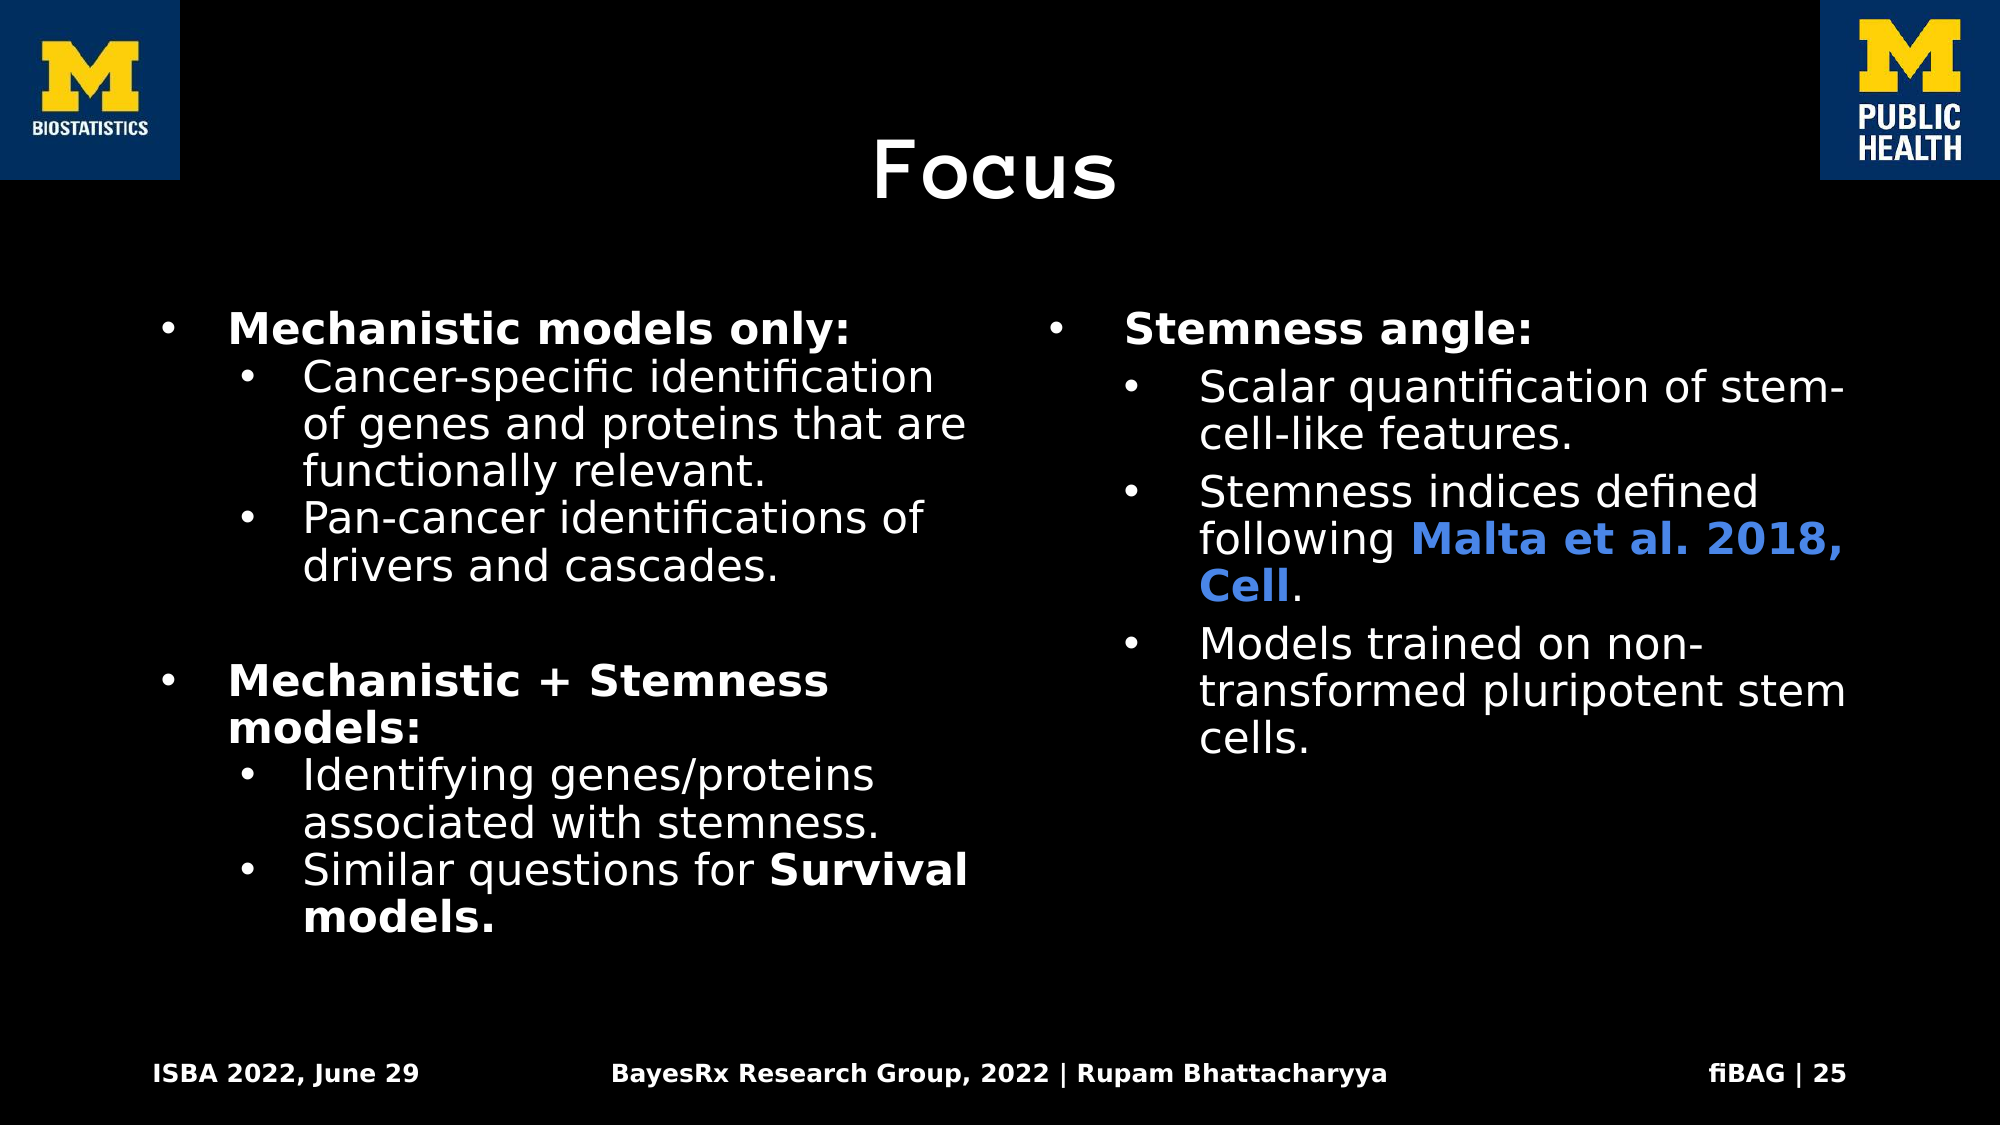

# Focus
Mechanistic models only:
Cancer-specific identification of genes and proteins that are functionally relevant.
Pan-cancer identifications of drivers and cascades.

Mechanistic + Stemness models:
Identifying genes/proteins associated with stemness.
Similar questions for Survival models.
Stemness angle:
Scalar quantification of stem-cell-like features.
Stemness indices defined following Malta et al. 2018, Cell.
Models trained on non-transformed pluripotent stem cells.
fiBAG | 25